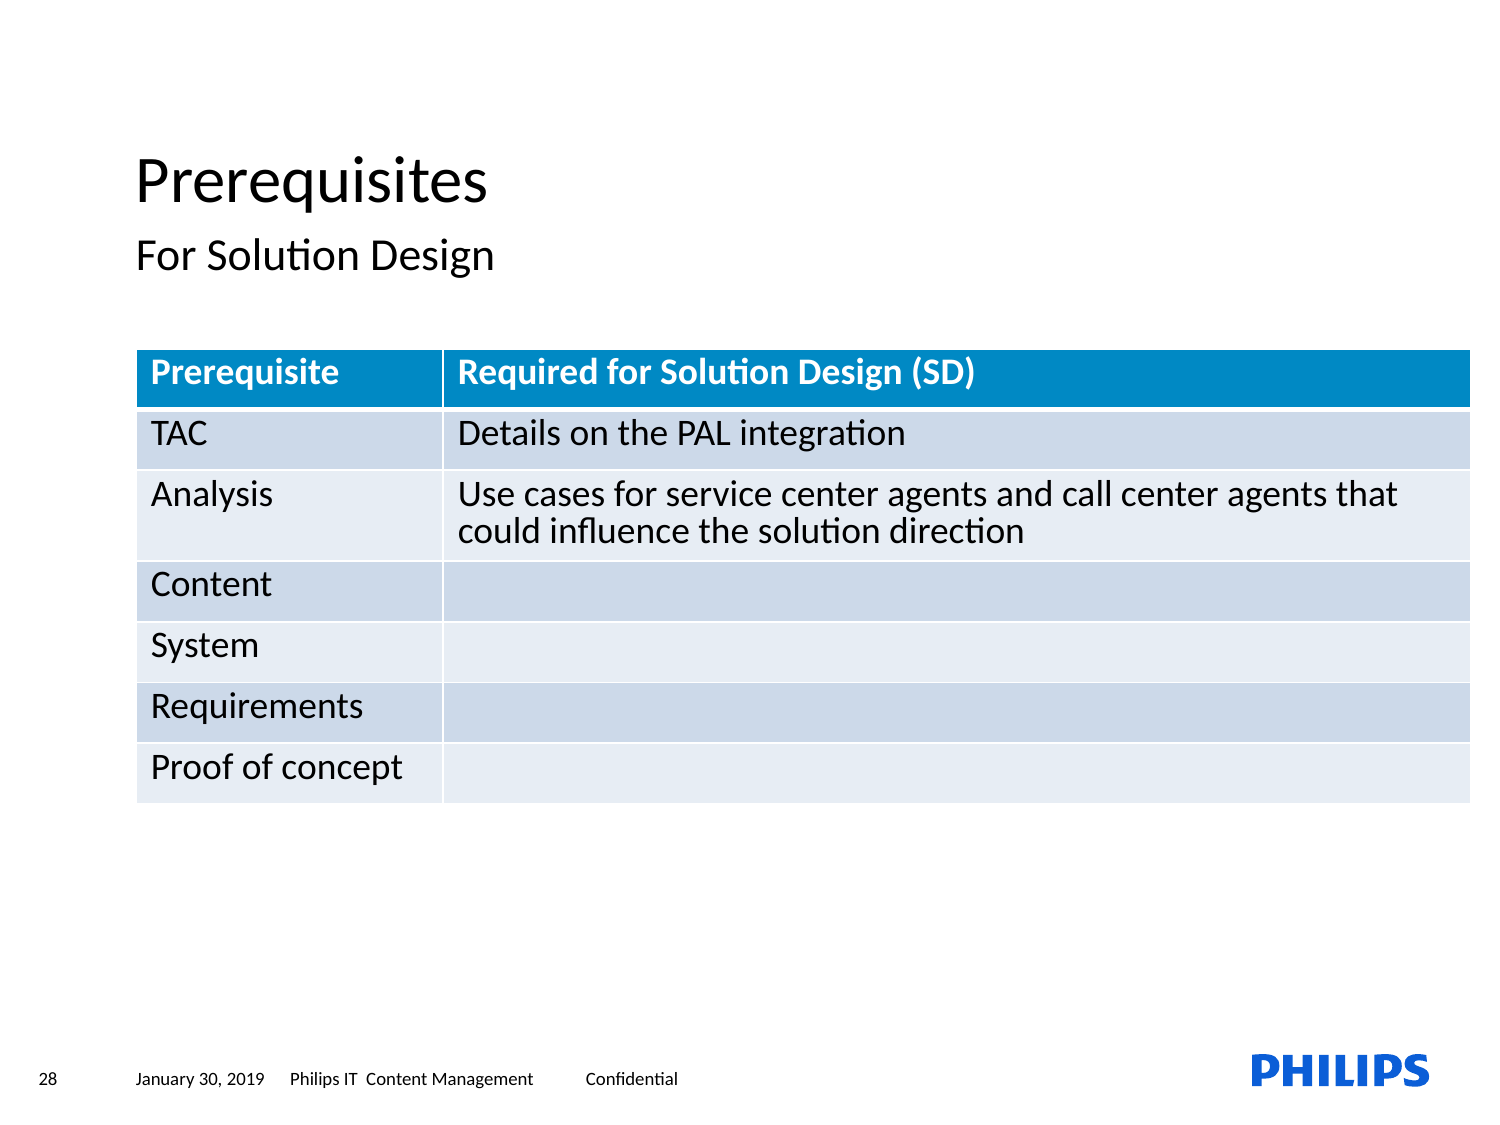

Prerequisites
For Solution Design
| Prerequisite | Required for Solution Design (SD) |
| --- | --- |
| TAC | Details on the PAL integration |
| Analysis | Use cases for service center agents and call center agents that could influence the solution direction |
| Content |  |
| System |  |
| Requirements |  |
| Proof of concept |  |